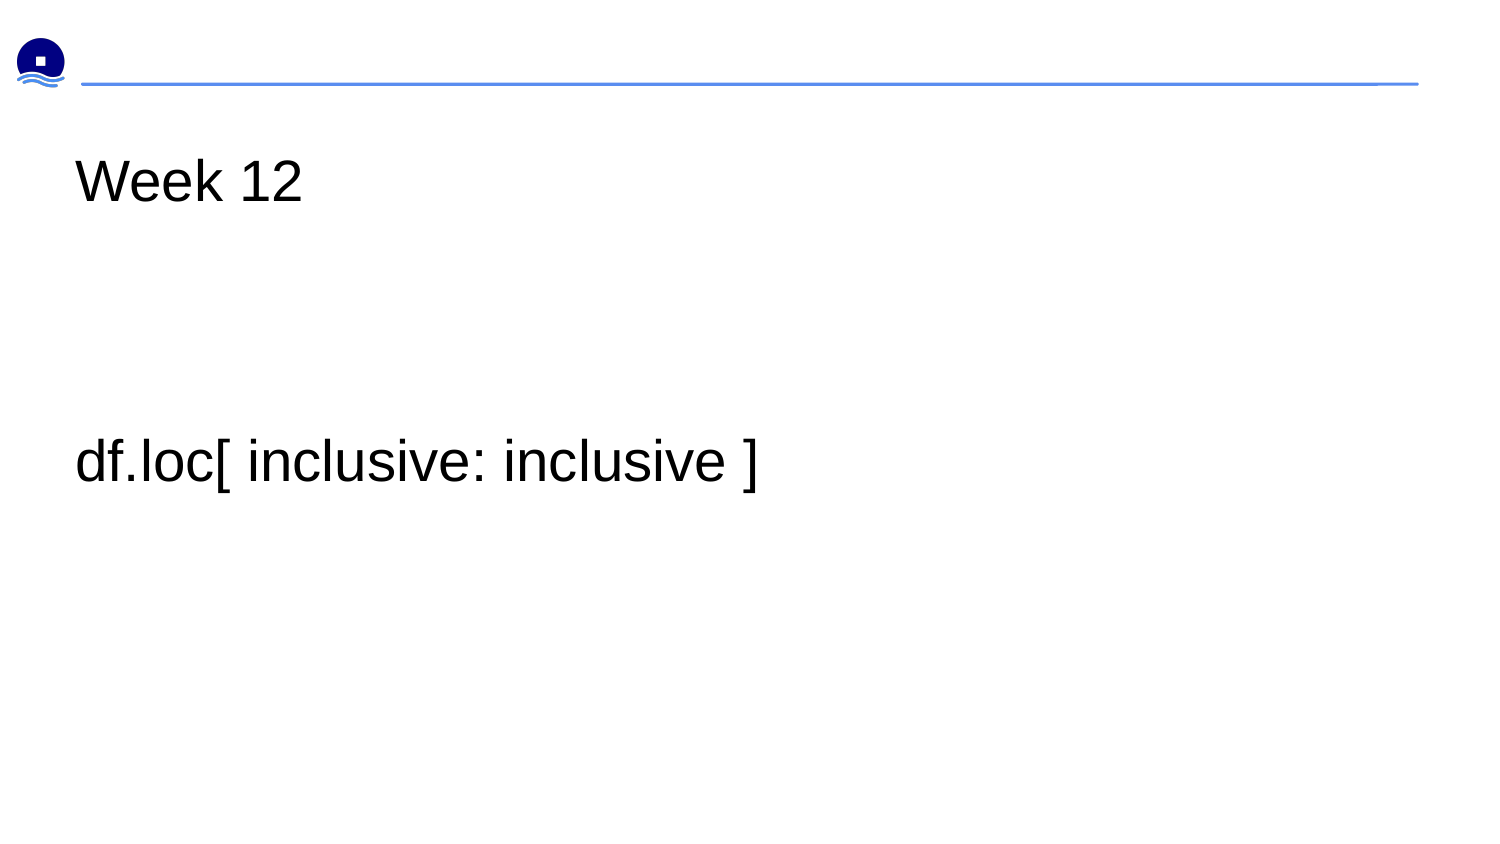

# Week 12

df.loc[ inclusive: inclusive ]